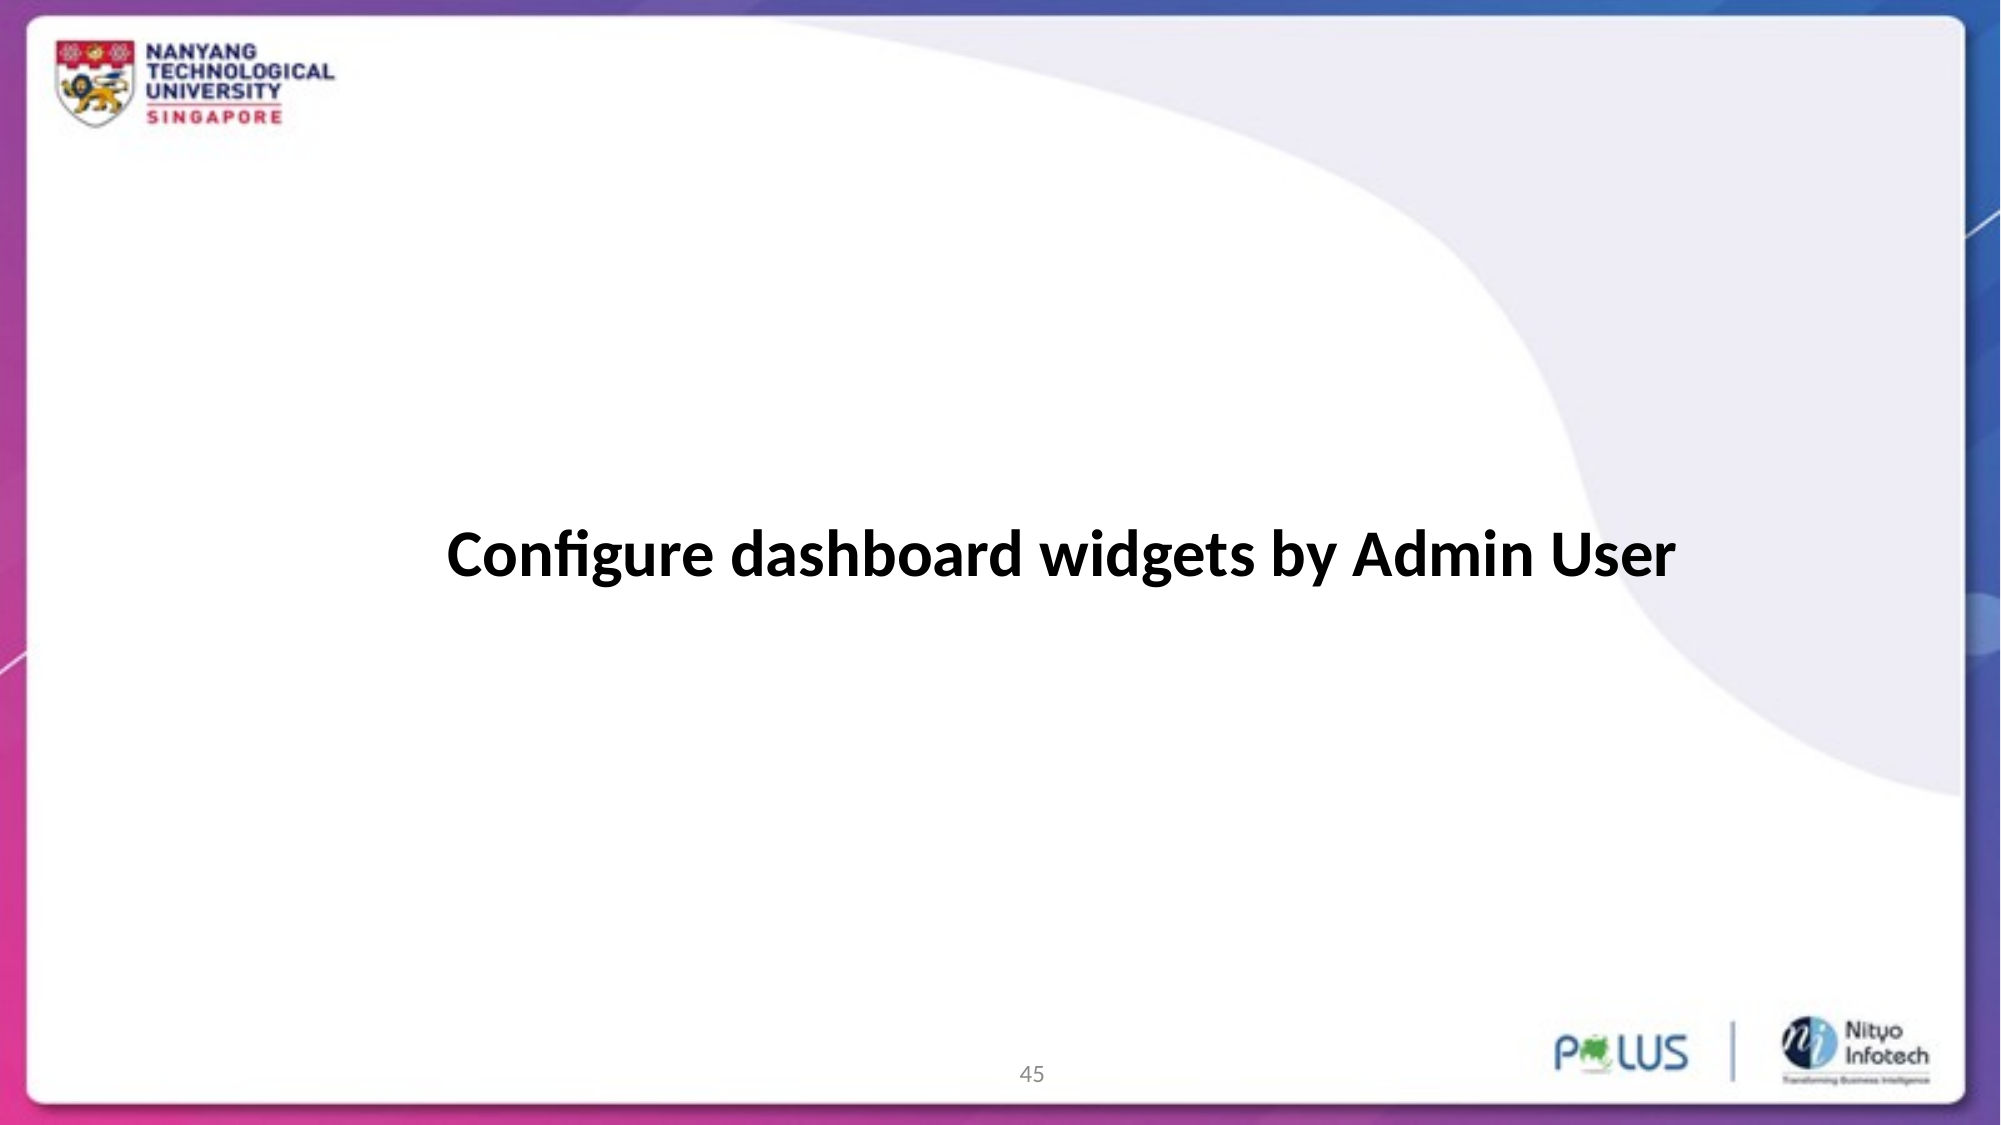

Configure dashboard widgets by Admin User
45